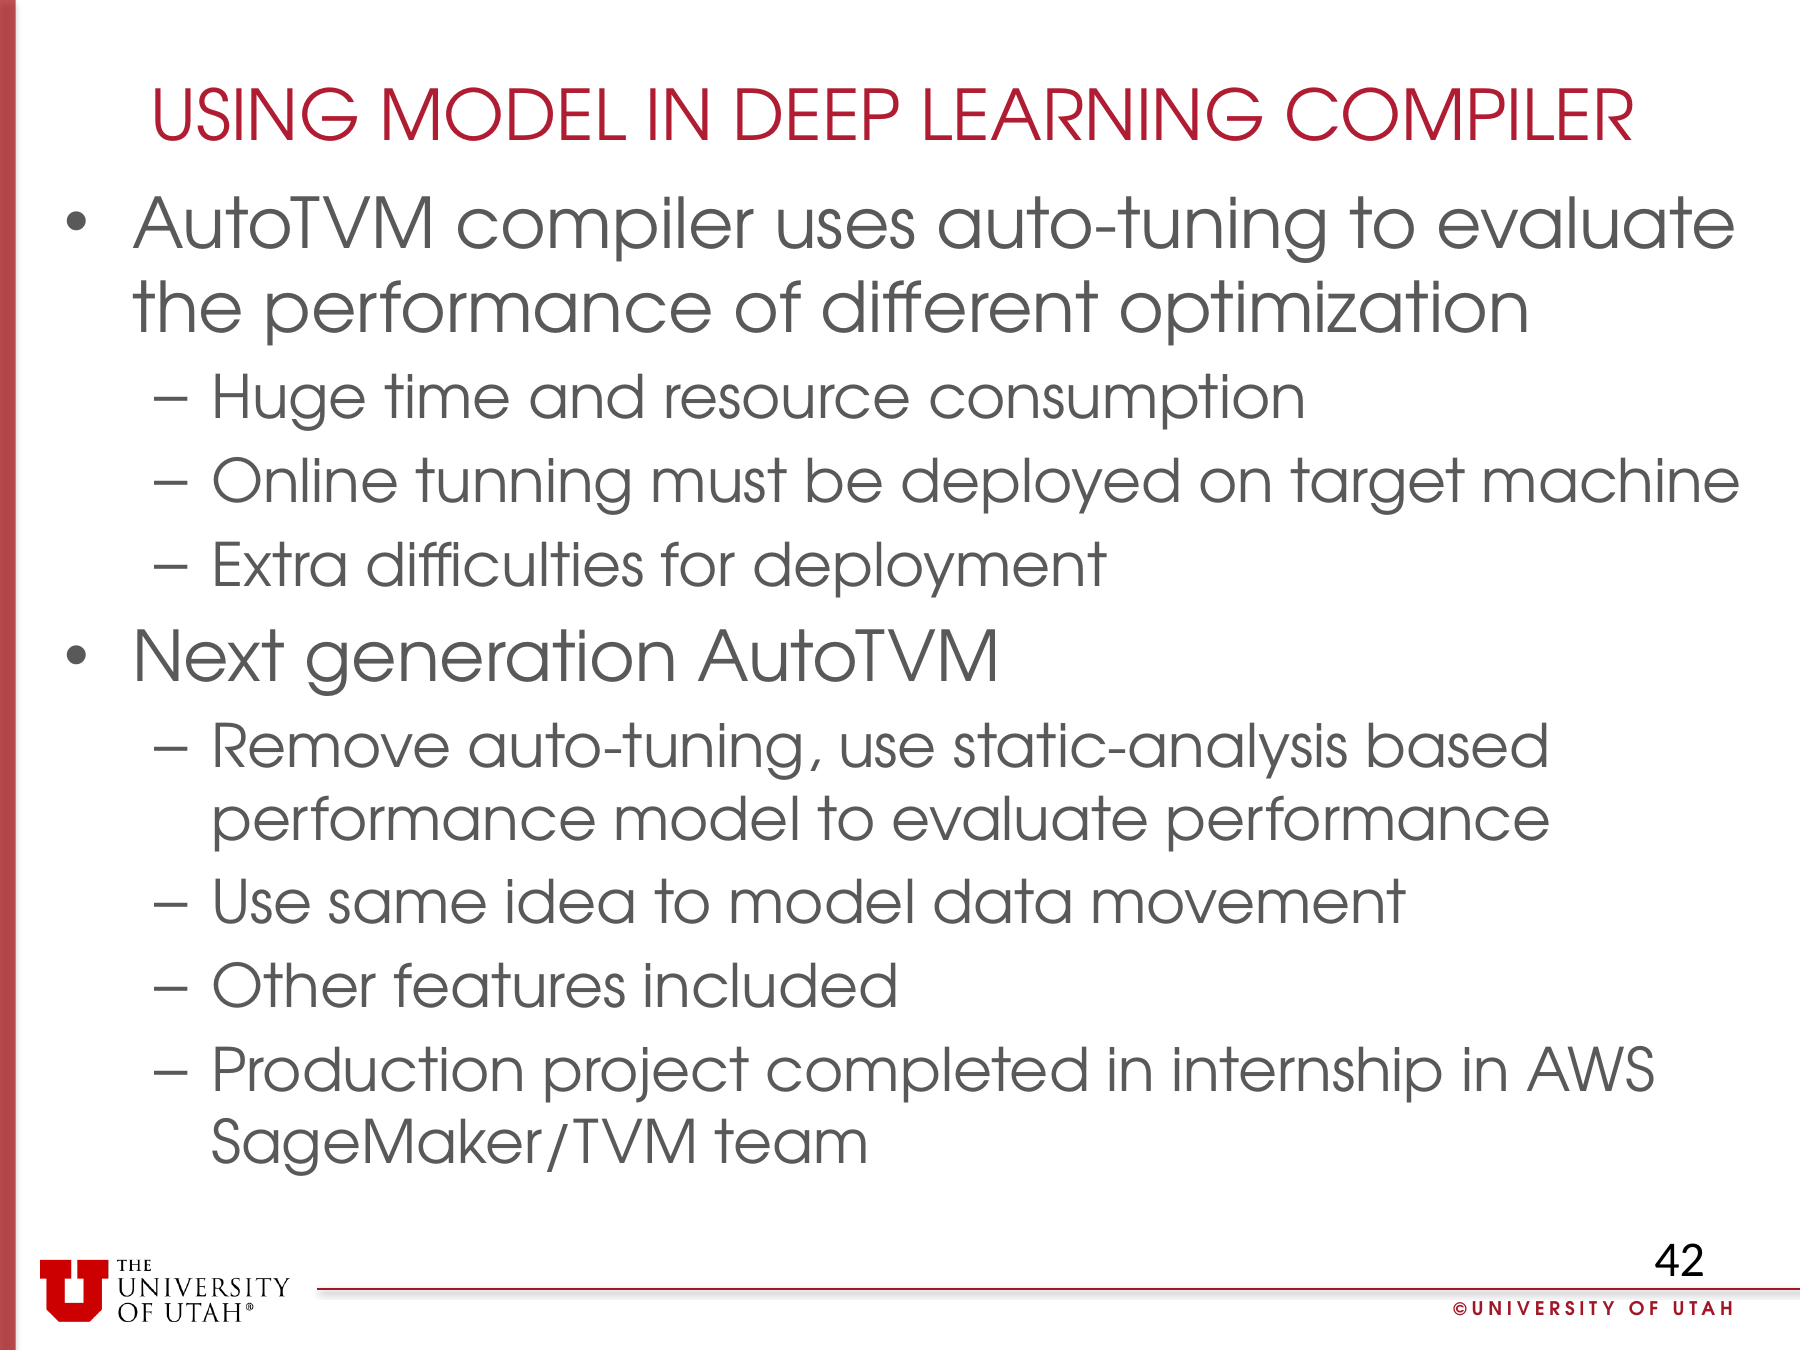

# Using model in deep learning compiler
AutoTVM compiler uses auto-tuning to evaluate the performance of different optimization
Huge time and resource consumption
Online tunning must be deployed on target machine
Extra difficulties for deployment
Next generation AutoTVM
Remove auto-tuning, use static-analysis based performance model to evaluate performance
Use same idea to model data movement
Other features included
Production project completed in internship in AWS SageMaker/TVM team